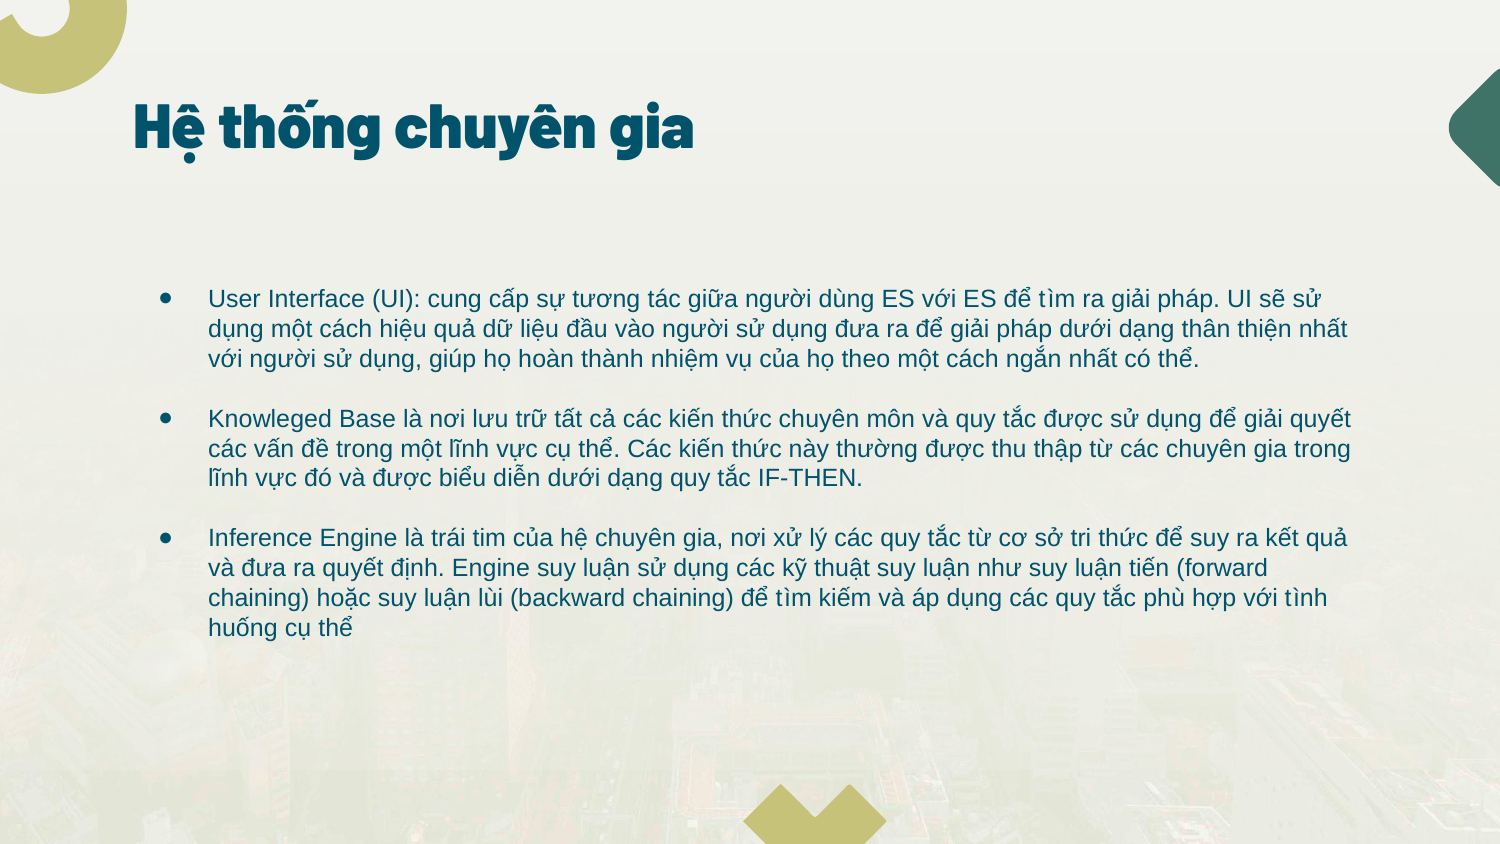

# Hệ thống chuyên gia
User Interface (UI): cung cấp sự tương tác giữa người dùng ES với ES để tìm ra giải pháp. UI sẽ sử dụng một cách hiệu quả dữ liệu đầu vào người sử dụng đưa ra để giải pháp dưới dạng thân thiện nhất với người sử dụng, giúp họ hoàn thành nhiệm vụ của họ theo một cách ngắn nhất có thể.

Knowleged Base là nơi lưu trữ tất cả các kiến thức chuyên môn và quy tắc được sử dụng để giải quyết các vấn đề trong một lĩnh vực cụ thể. Các kiến thức này thường được thu thập từ các chuyên gia trong lĩnh vực đó và được biểu diễn dưới dạng quy tắc IF-THEN.

Inference Engine là trái tim của hệ chuyên gia, nơi xử lý các quy tắc từ cơ sở tri thức để suy ra kết quả và đưa ra quyết định. Engine suy luận sử dụng các kỹ thuật suy luận như suy luận tiến (forward chaining) hoặc suy luận lùi (backward chaining) để tìm kiếm và áp dụng các quy tắc phù hợp với tình huống cụ thể